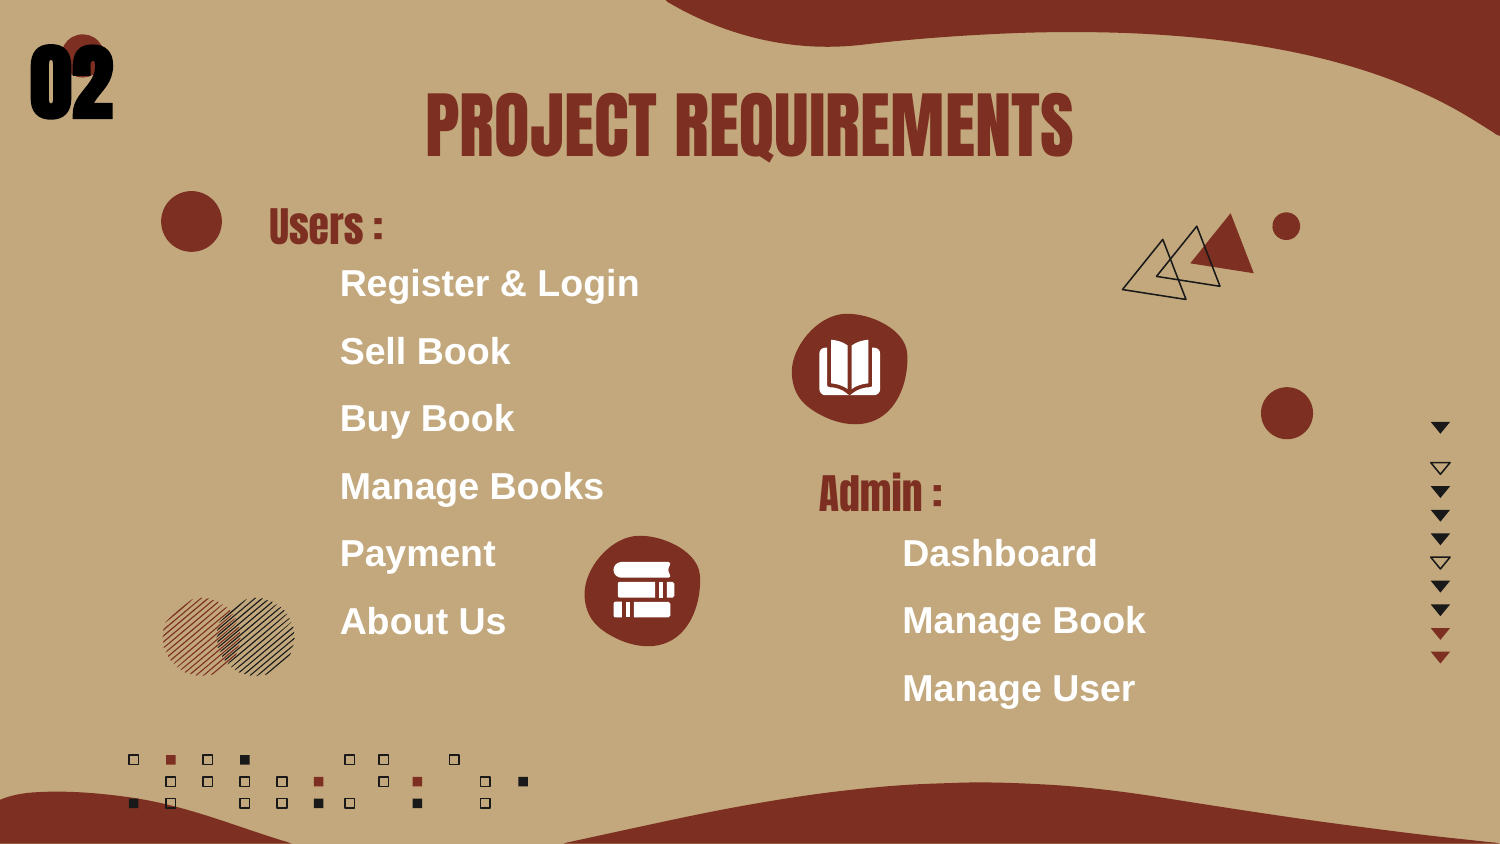

02
# PROJECT REQUIREMENTS

Users :

Register & Login
Sell Book
Buy Book
Manage Books
Payment
About Us

Admin :
Dashboard
Manage Book
Manage User